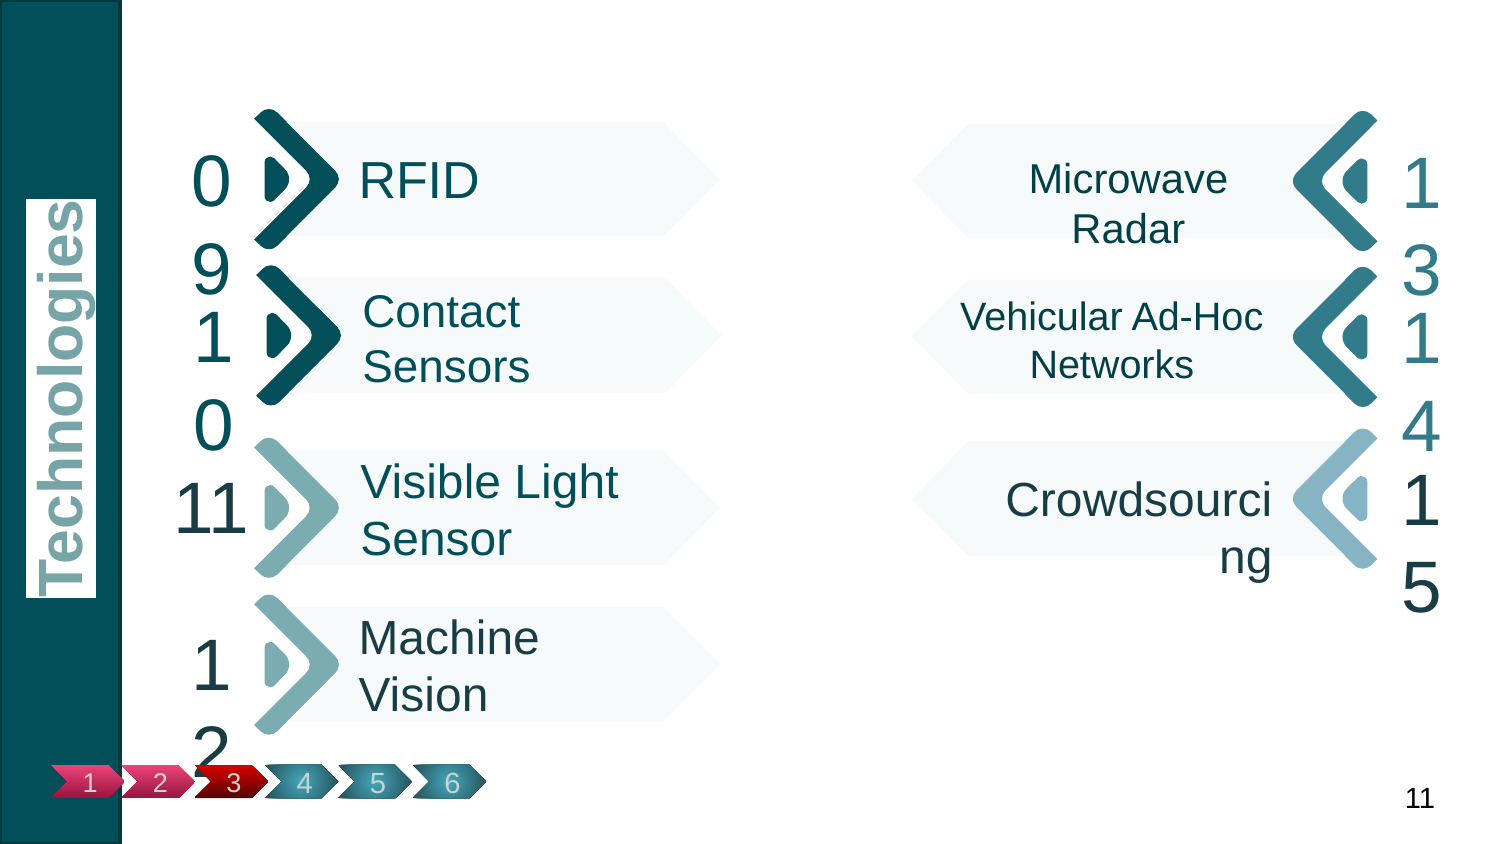

09
RFID

Microwave Radar

13

10
Contact Sensors

Vehicular Ad-Hoc Networks

14
# Technologies

15
Crowdsourcing

11
Visible Light Sensor

12
Machine Vision

11
1
1
2
2
3
3
4
4
5
5
6
6